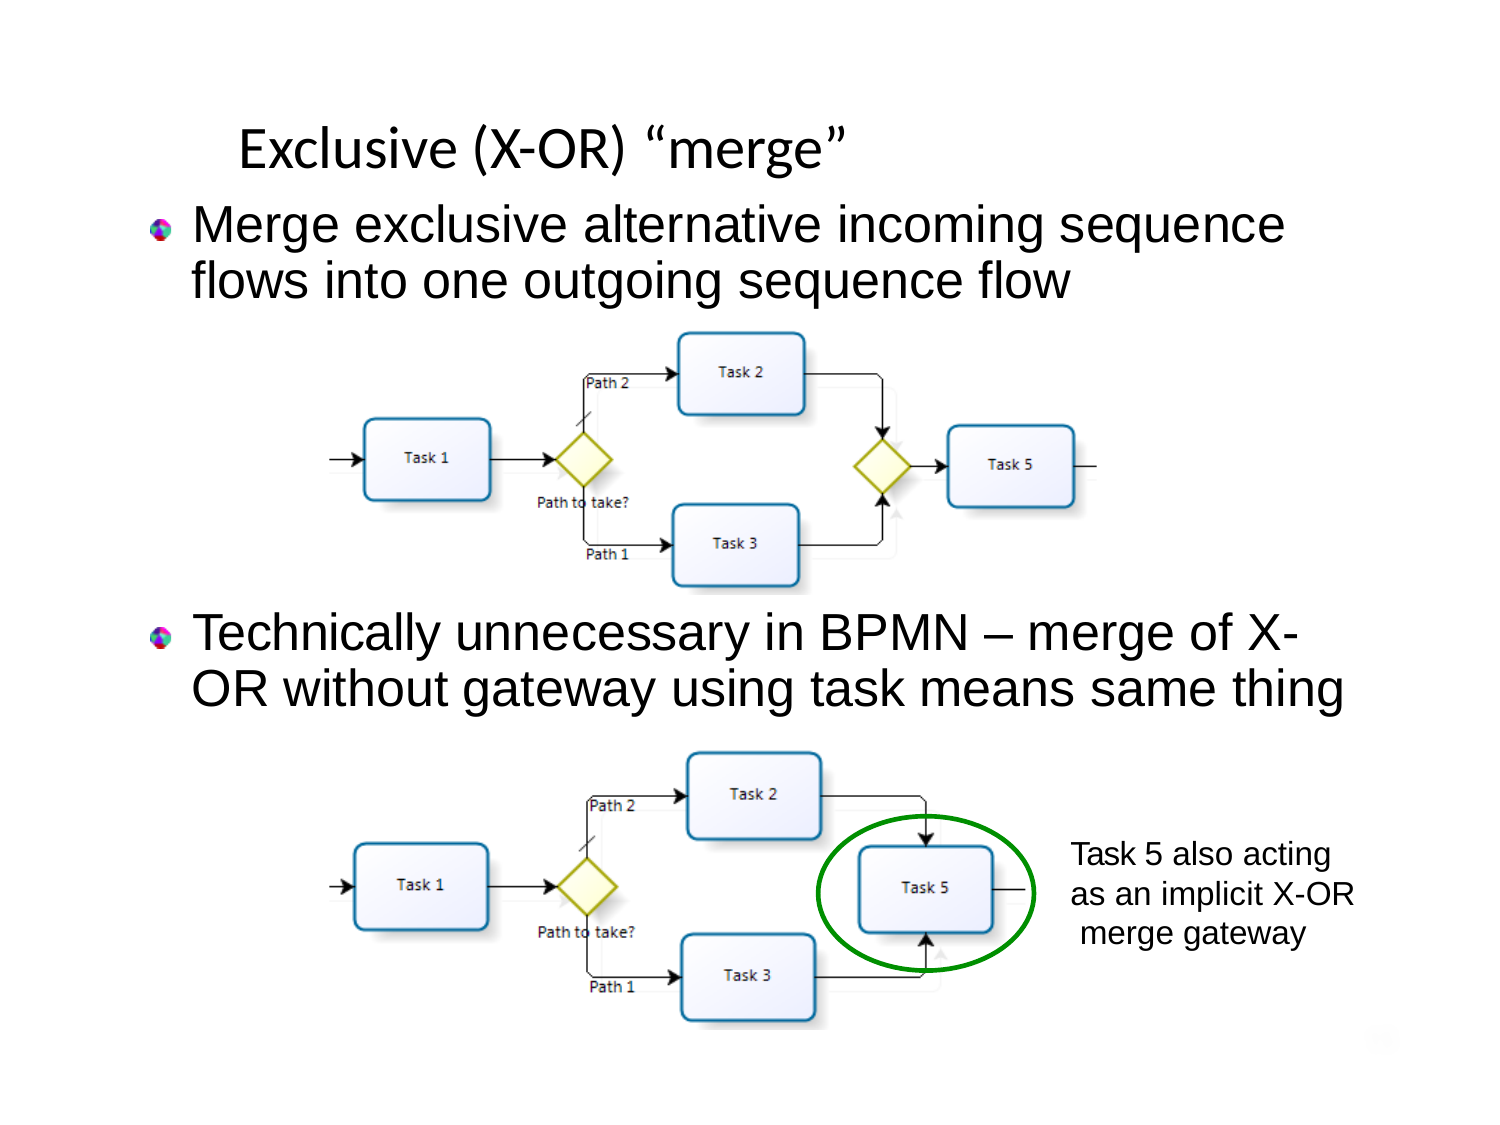

# Exclusive (X-OR) “merge”
Merge exclusive alternative incoming sequence  flows into one outgoing sequence flow

Technically unnecessary in BPMN – merge of X-  OR without gateway using task means same thing

Task 5 also acting  as an implicit X-OR  merge gateway